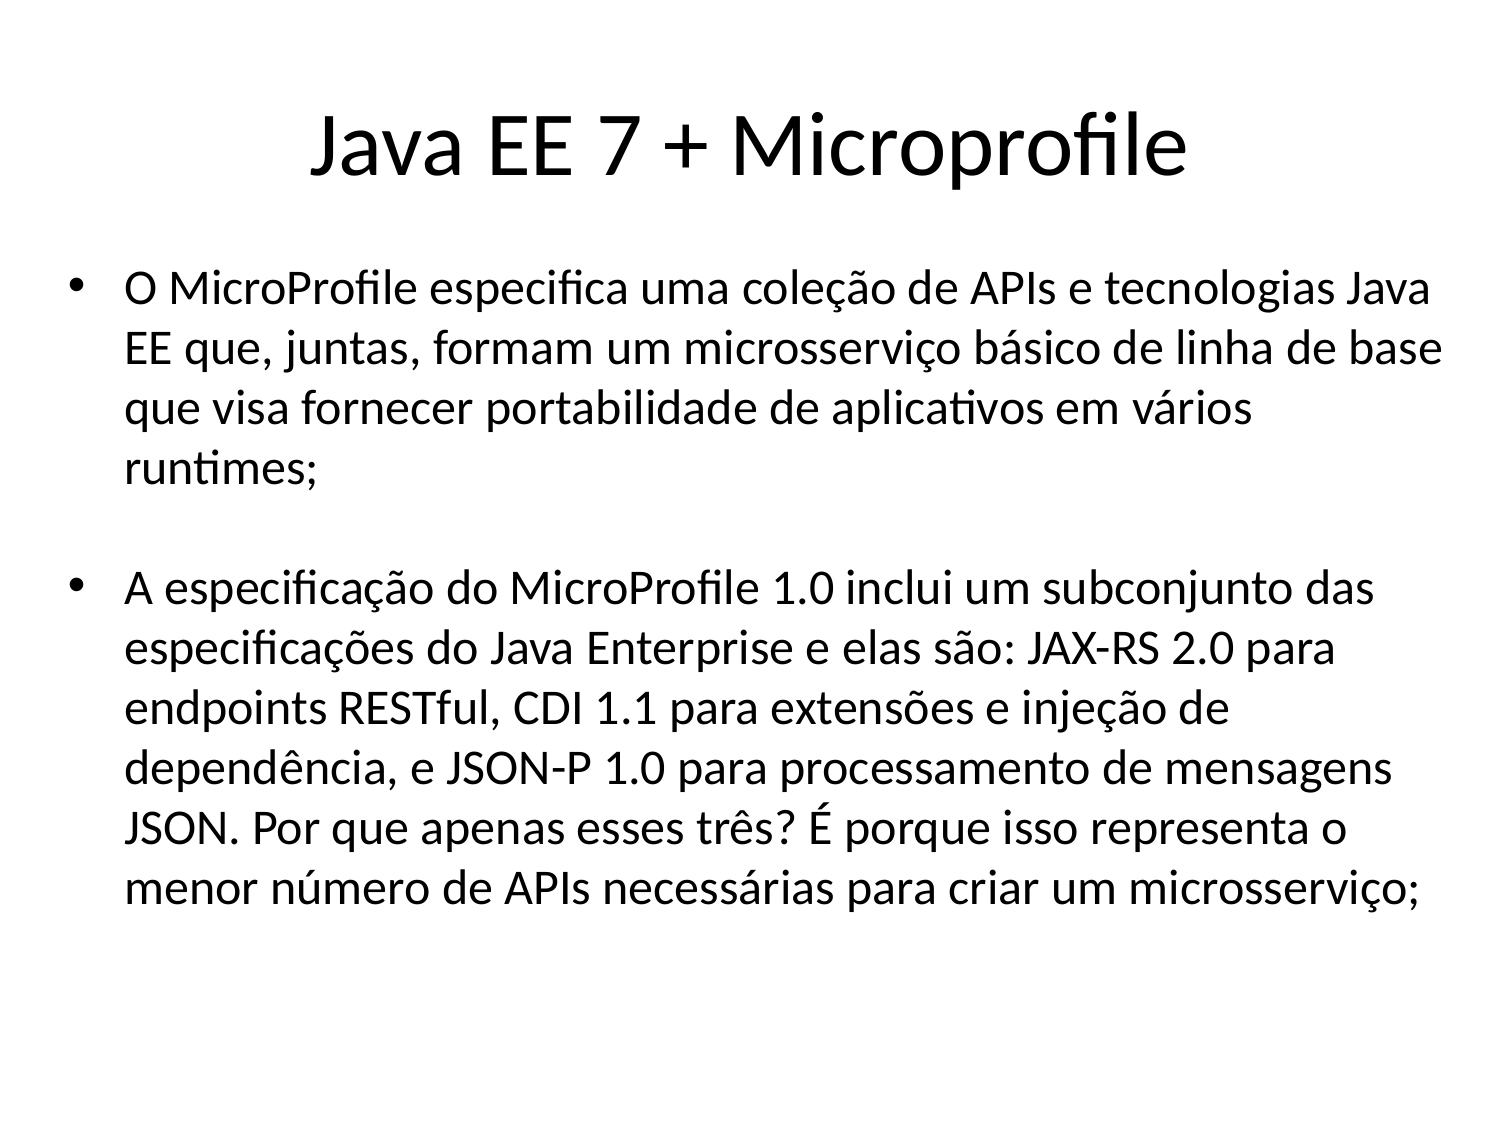

# Java EE 7 + Microprofile
O MicroProfile especifica uma coleção de APIs e tecnologias Java EE que, juntas, formam um microsserviço básico de linha de base que visa fornecer portabilidade de aplicativos em vários runtimes;

A especificação do MicroProfile 1.0 inclui um subconjunto das especificações do Java Enterprise e elas são: JAX-RS 2.0 para endpoints RESTful, CDI 1.1 para extensões e injeção de dependência, e JSON-P 1.0 para processamento de mensagens JSON. Por que apenas esses três? É porque isso representa o menor número de APIs necessárias para criar um microsserviço;